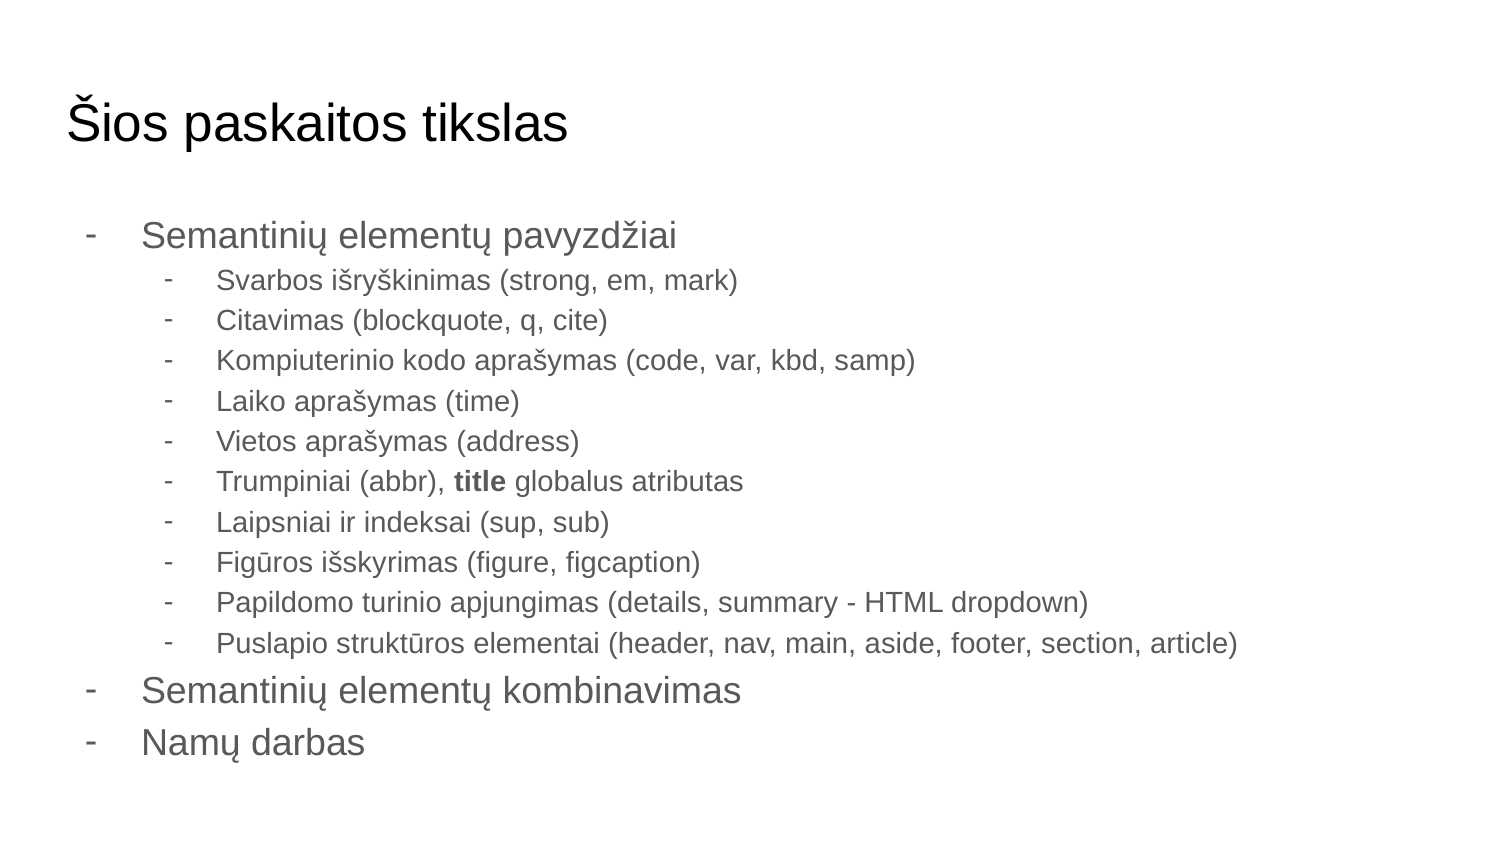

# Šios paskaitos tikslas
Semantinių elementų pavyzdžiai
Svarbos išryškinimas (strong, em, mark)
Citavimas (blockquote, q, cite)
Kompiuterinio kodo aprašymas (code, var, kbd, samp)
Laiko aprašymas (time)
Vietos aprašymas (address)
Trumpiniai (abbr), title globalus atributas
Laipsniai ir indeksai (sup, sub)
Figūros išskyrimas (figure, figcaption)
Papildomo turinio apjungimas (details, summary - HTML dropdown)
Puslapio struktūros elementai (header, nav, main, aside, footer, section, article)
Semantinių elementų kombinavimas
Namų darbas